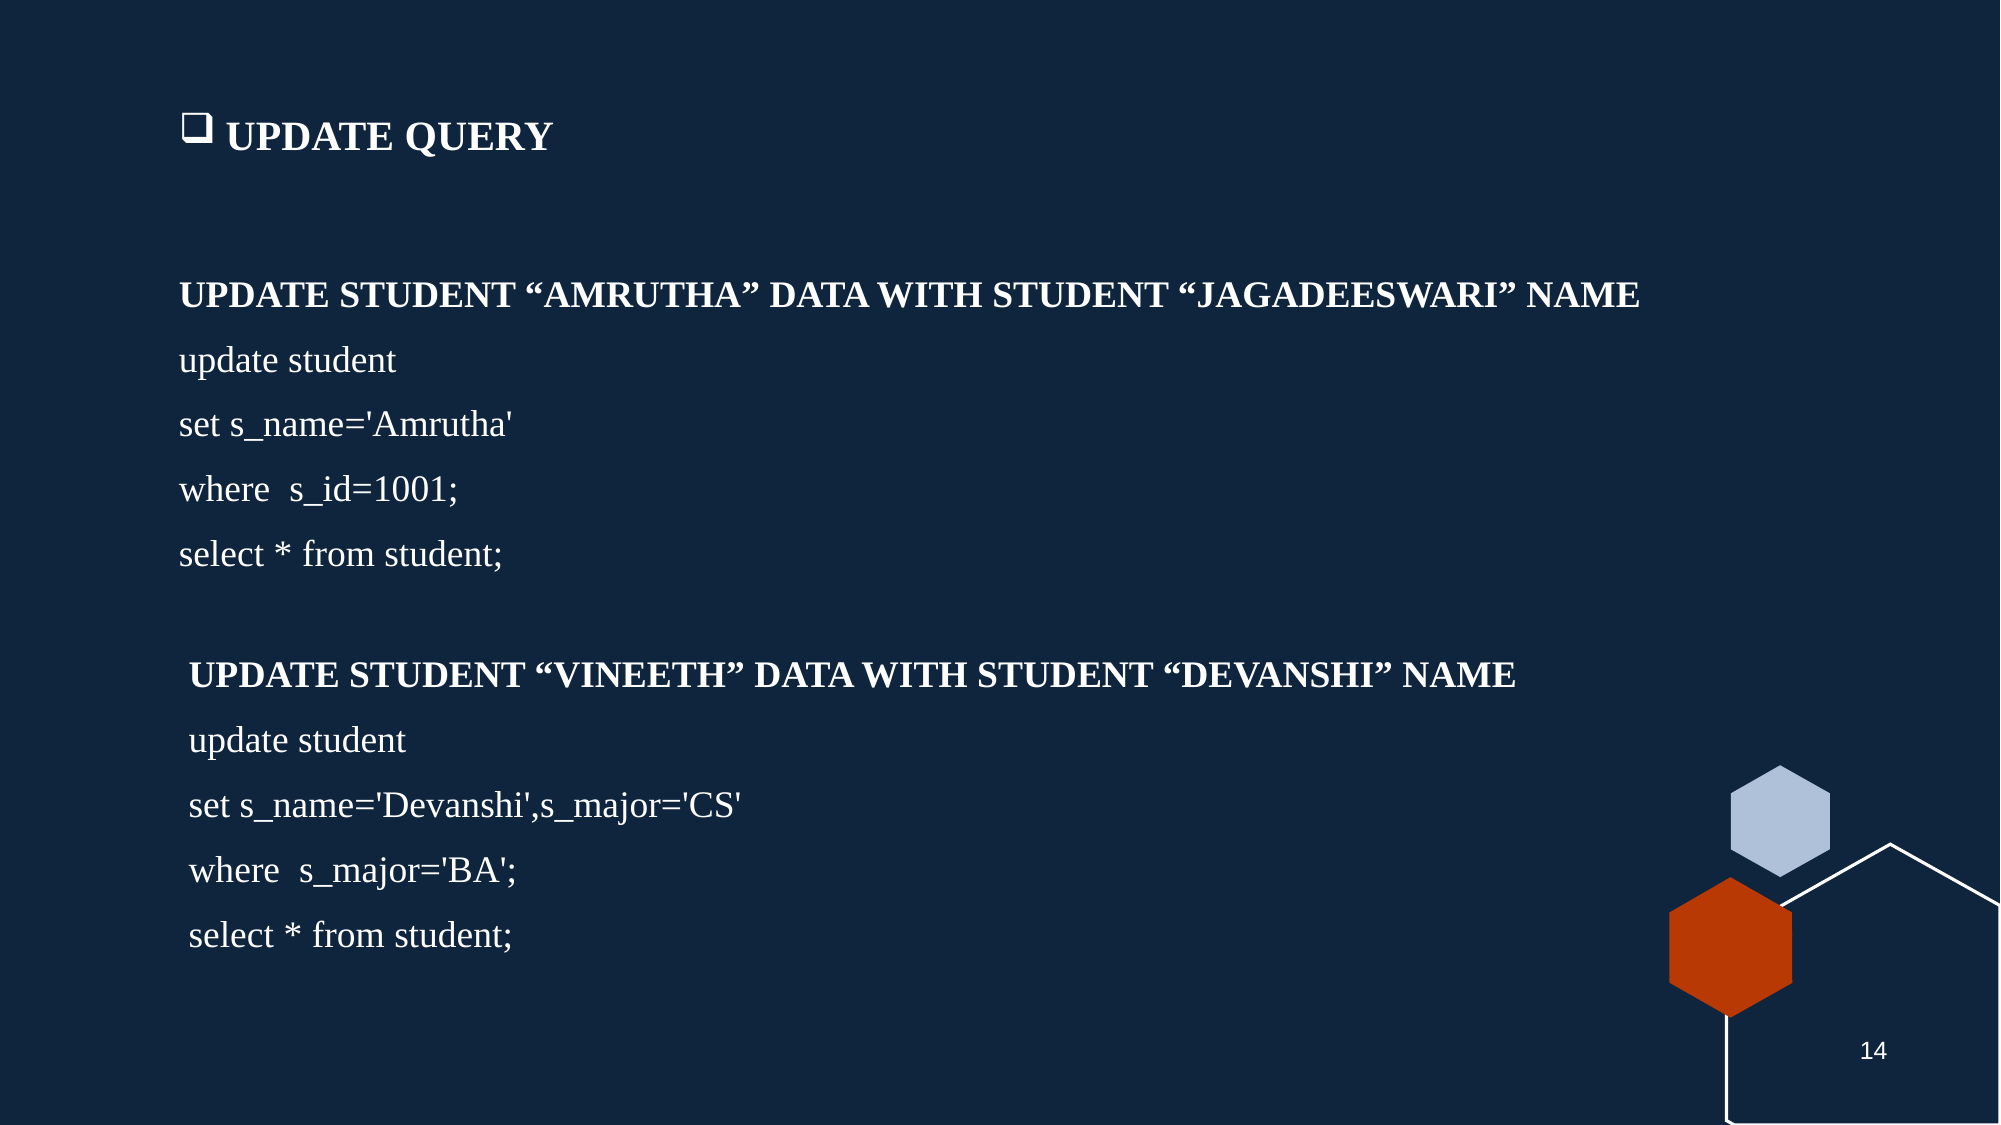

UPDATE QUERY
UPDATE STUDENT “AMRUTHA” DATA WITH STUDENT “JAGADEESWARI” NAME
update student
set s_name='Amrutha'
where  s_id=1001;
select * from student;
UPDATE STUDENT “VINEETH” DATA WITH STUDENT “DEVANSHI” NAME
update student
set s_name='Devanshi',s_major='CS'
where  s_major='BA';
select * from student;
14